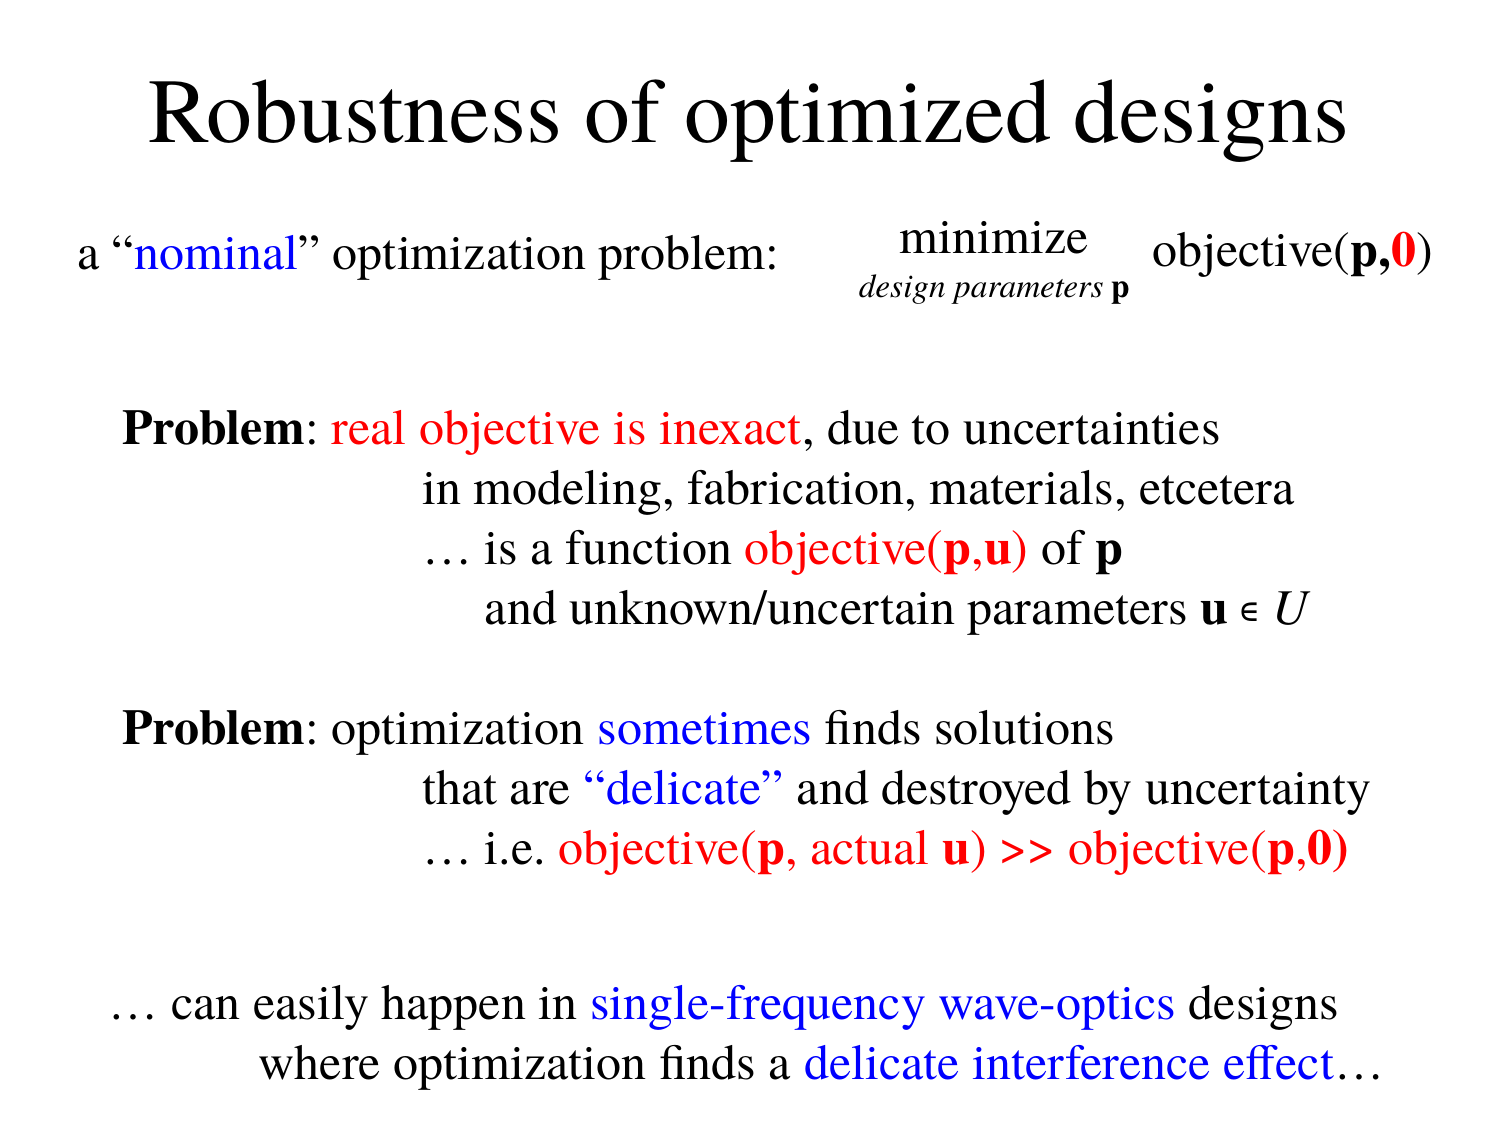

# Robustness of optimized designs
minimize
design parameters p
objective(p,0)
a “nominal” optimization problem:
Problem: real objective is inexact, due to uncertainties
		in modeling, fabrication, materials, etcetera
		… is a function objective(p,u) of p
		     and unknown/uncertain parameters u ∊ U

Problem: optimization sometimes finds solutions
		that are “delicate” and destroyed by uncertainty
		… i.e. objective(p, actual u) >> objective(p,0)
… can easily happen in single-frequency wave-optics designs
	where optimization finds a delicate interference effect…